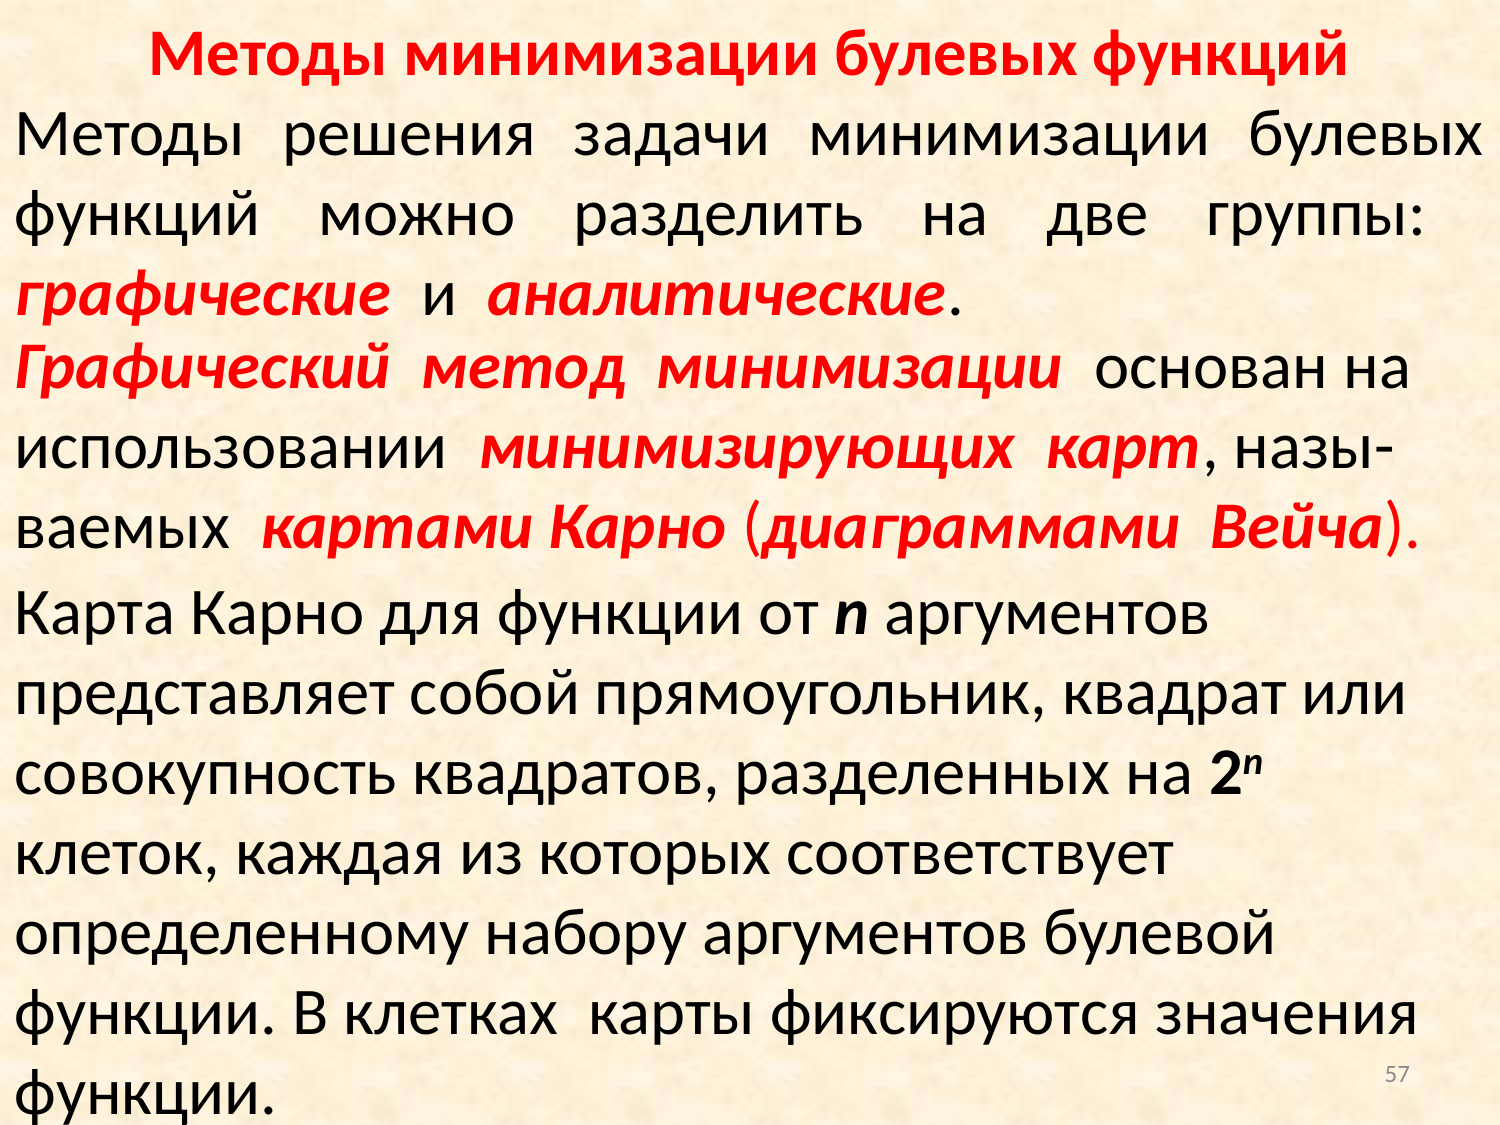

Методы минимизации булевых функций
Методы решения задачи минимизации булевых функций можно разделить на две группы:  графические  и  аналитические.
Графический  метод  минимизации  основан на использовании  минимизирующих  карт, назы-ваемых  картами Карно (диаграммами  Вейча).
Карта Карно для функции от n аргументов представляет собой прямоугольник, квадрат или совокупность квадратов, разделенных на 2n  клеток, каждая из которых соответствует определенному набору аргументов булевой функции. В клетках  карты фиксируются значения функции.
57